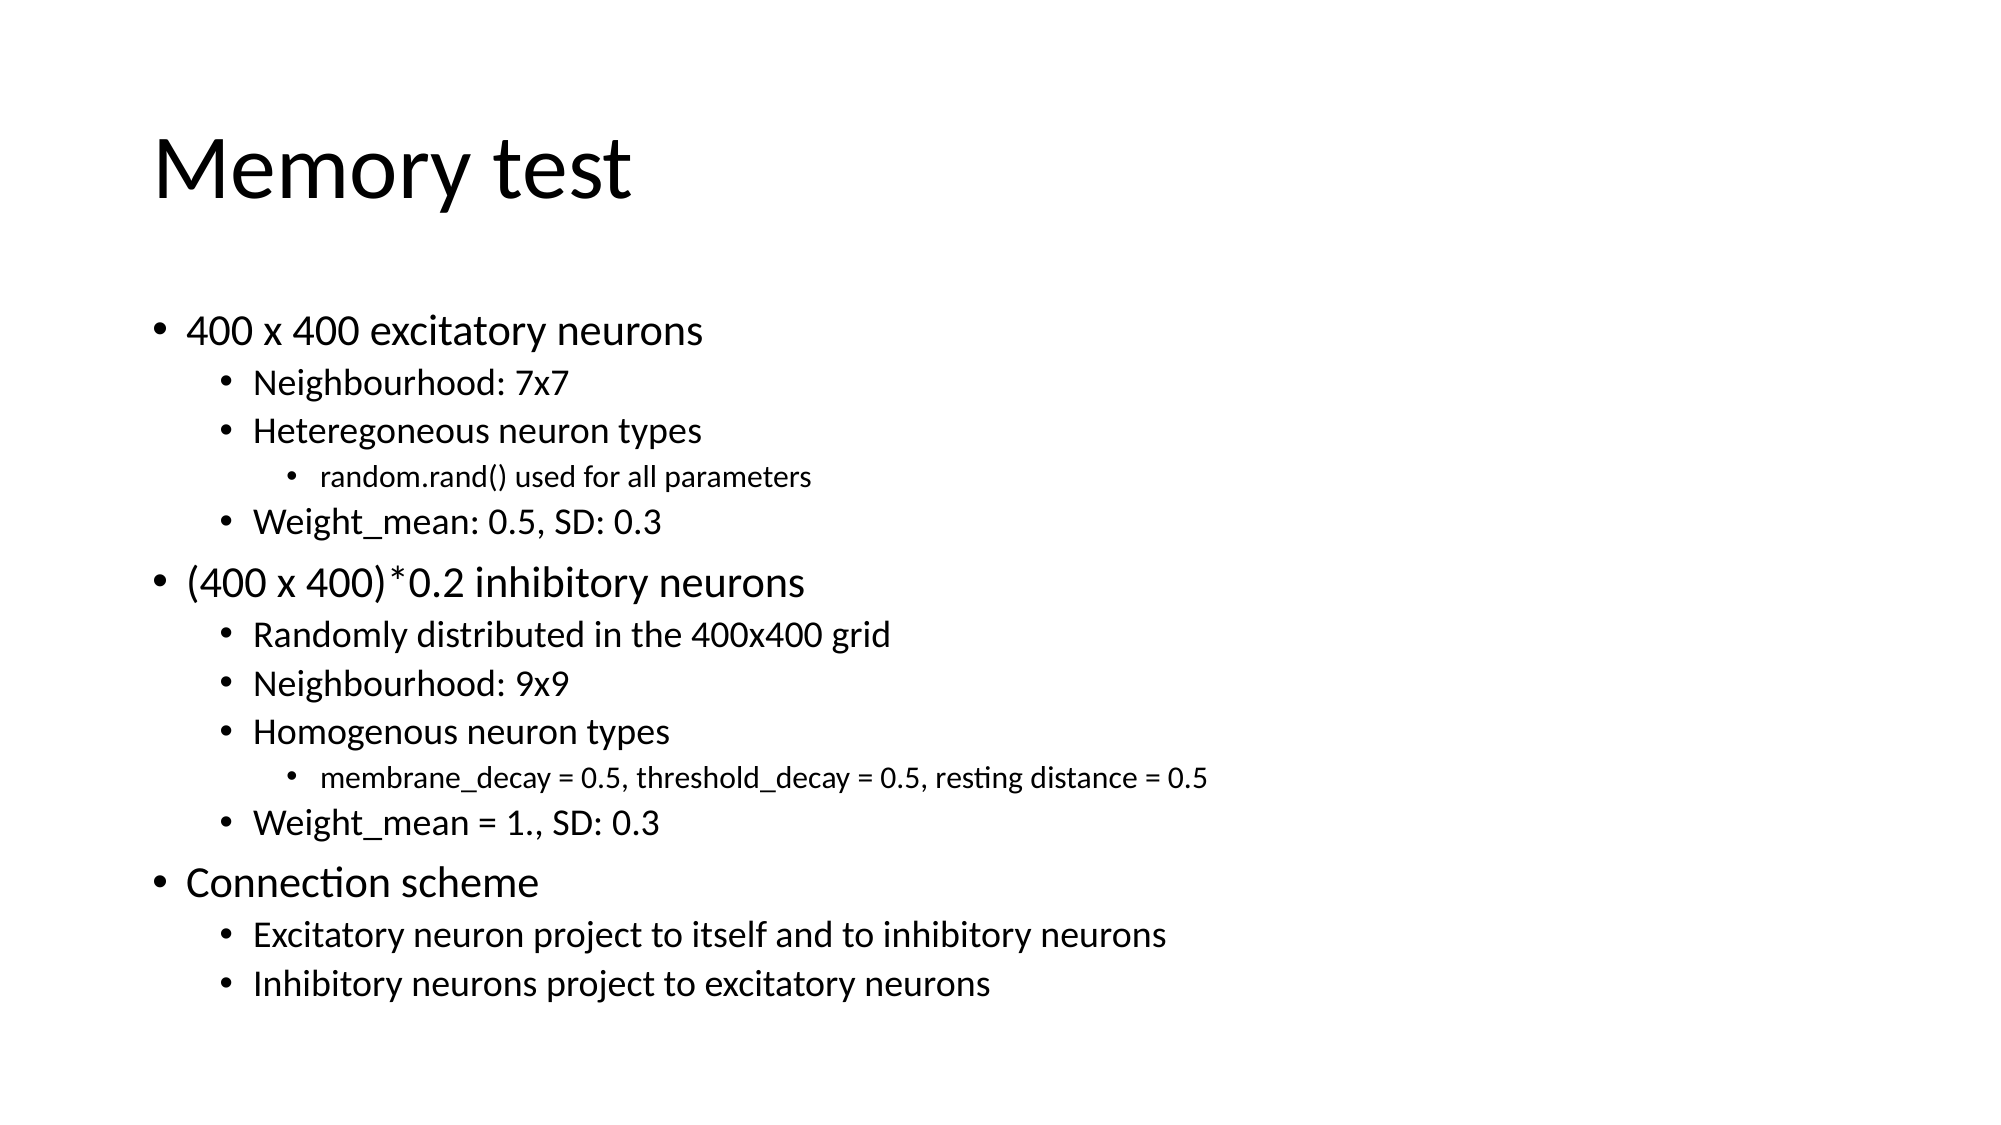

# Memory test
400 x 400 excitatory neurons
Neighbourhood: 7x7
Heteregoneous neuron types
random.rand() used for all parameters
Weight_mean: 0.5, SD: 0.3
(400 x 400)*0.2 inhibitory neurons
Randomly distributed in the 400x400 grid
Neighbourhood: 9x9
Homogenous neuron types
membrane_decay = 0.5, threshold_decay = 0.5, resting distance = 0.5
Weight_mean = 1., SD: 0.3
Connection scheme
Excitatory neuron project to itself and to inhibitory neurons
Inhibitory neurons project to excitatory neurons